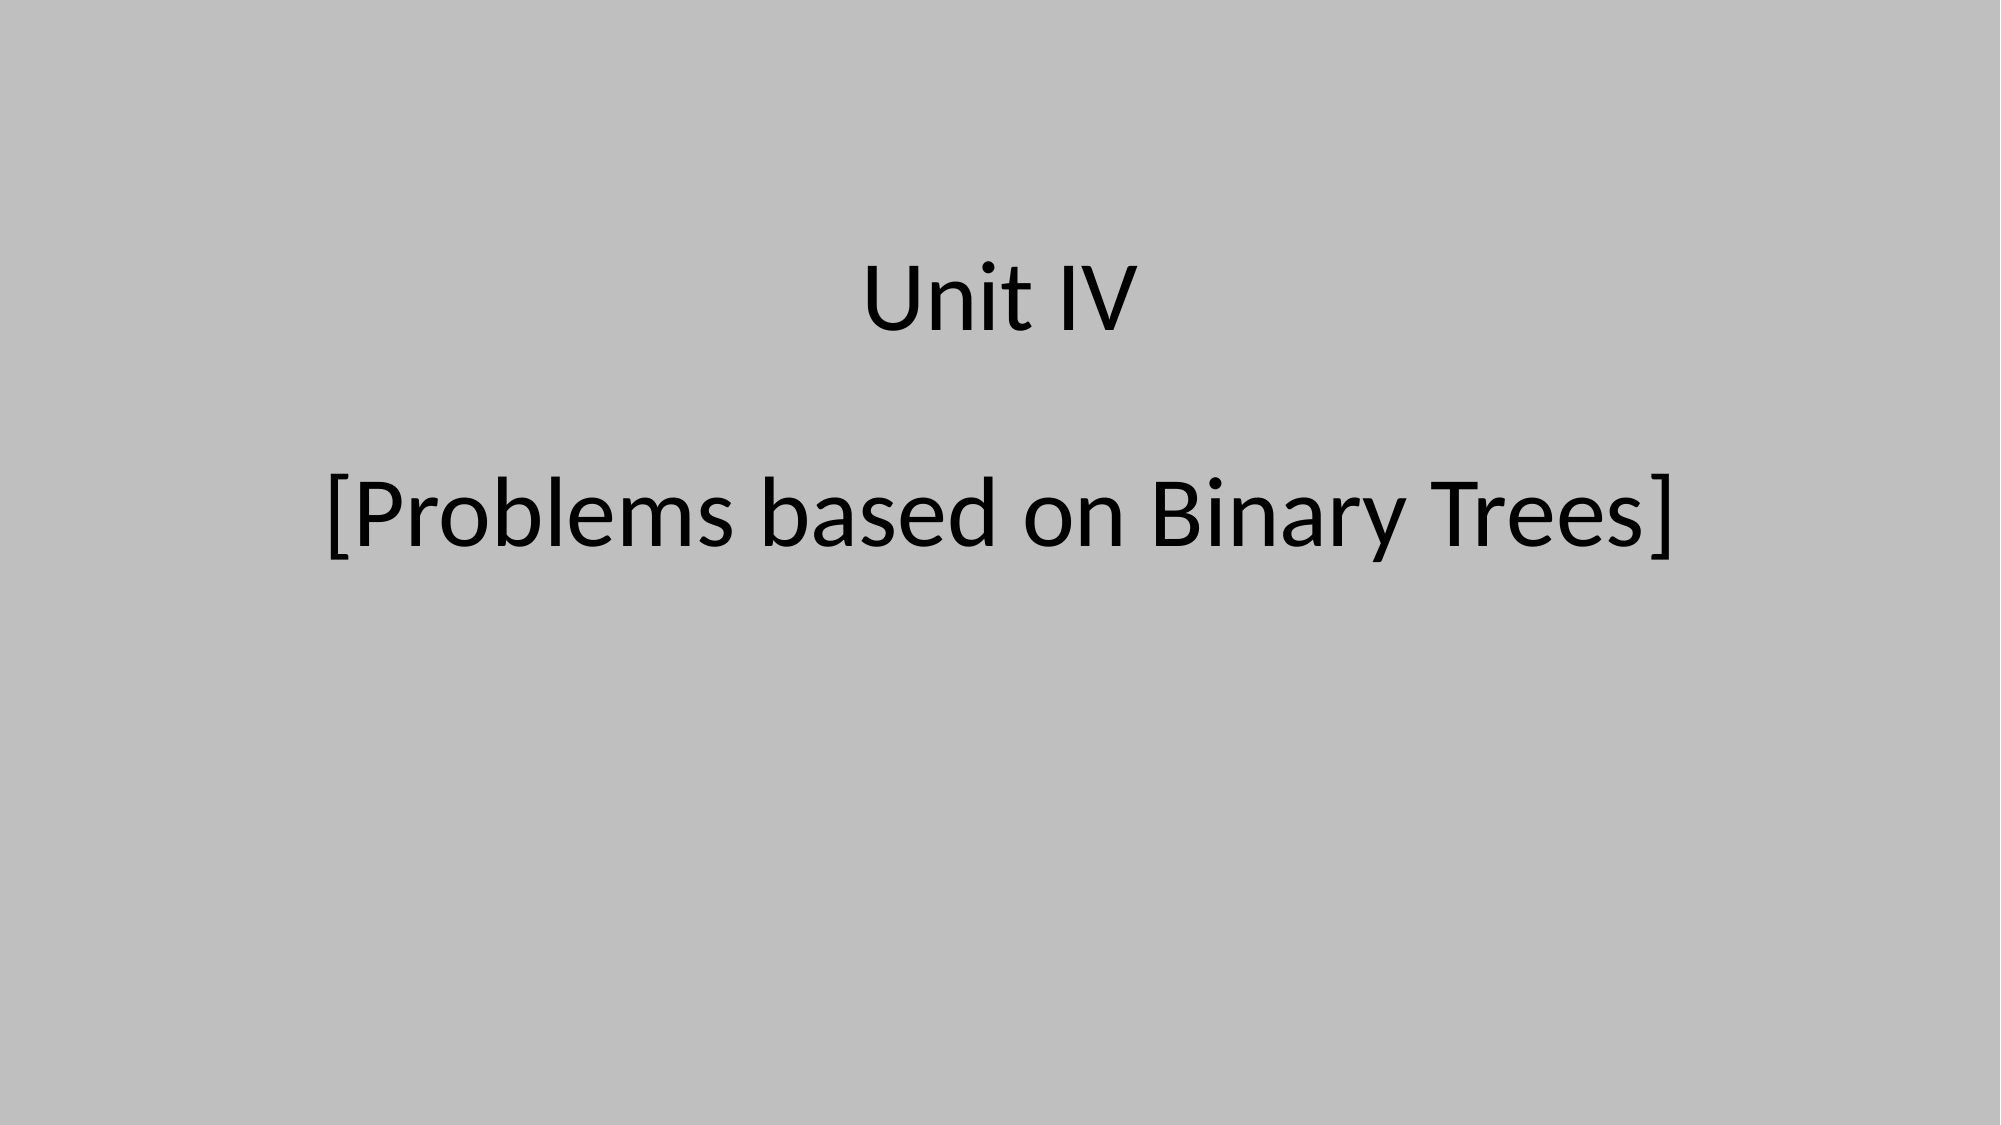

# Unit IV [Problems based on Binary Trees]